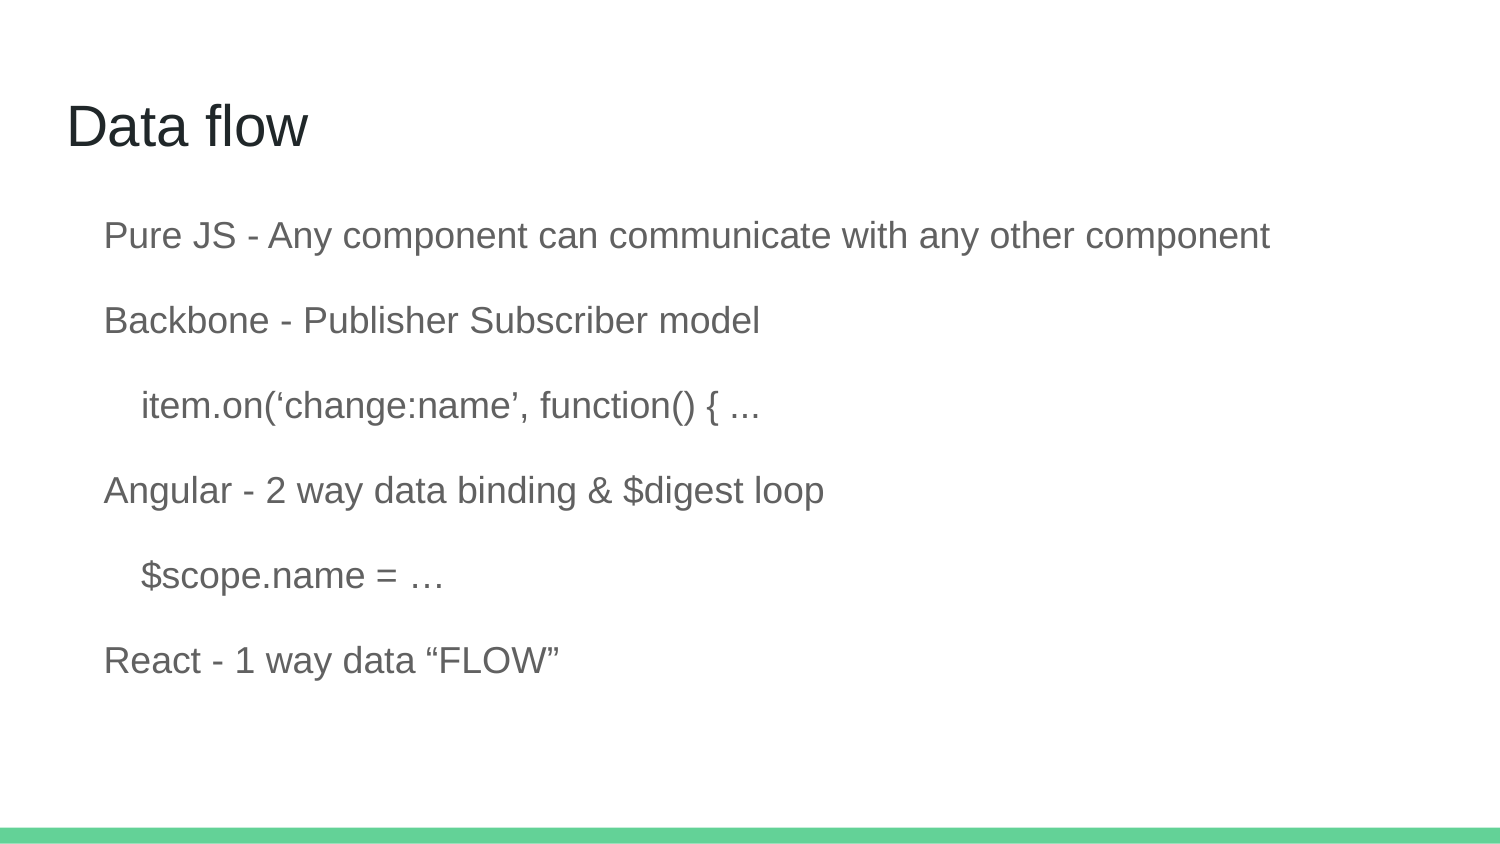

# Data flow
Pure JS - Any component can communicate with any other component
Backbone - Publisher Subscriber model
	item.on(‘change:name’, function() { ...
Angular - 2 way data binding & $digest loop
	$scope.name = …
React - 1 way data “FLOW”